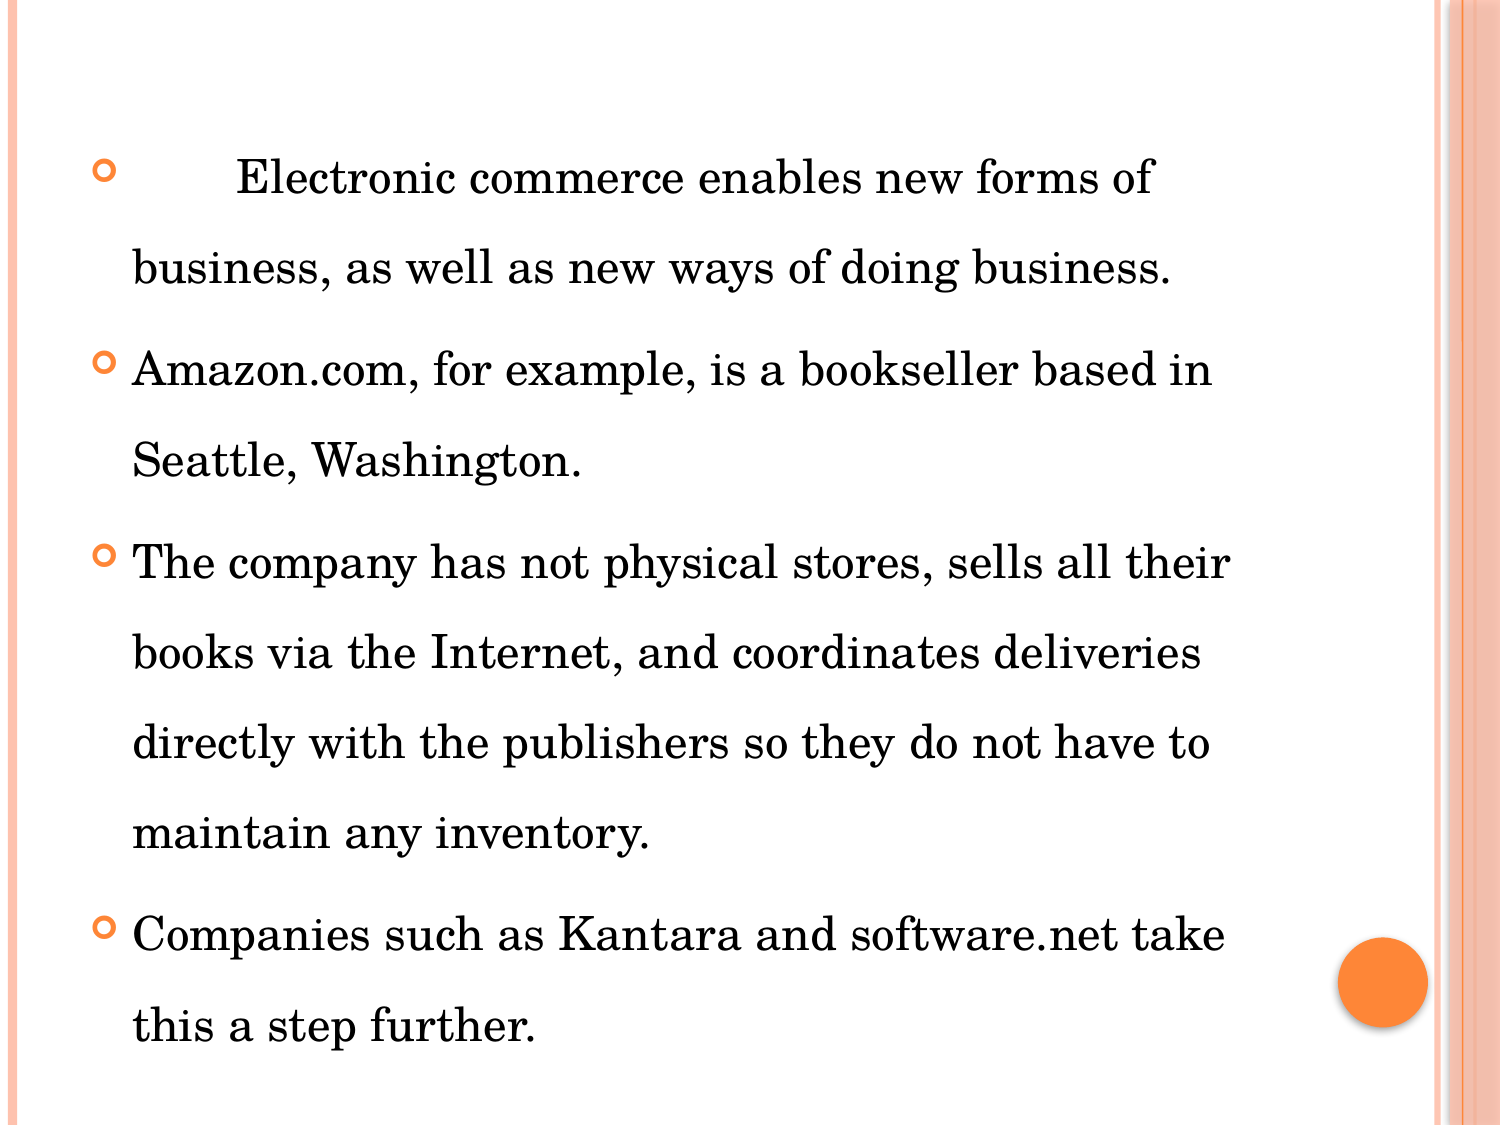

Electronic commerce enables new forms of business, as well as new ways of doing business.
Amazon.com, for example, is a bookseller based in Seattle, Washington.
The company has not physical stores, sells all their books via the Internet, and coordinates deliveries directly with the publishers so they do not have to maintain any inventory.
Companies such as Kantara and software.net take this a step further.